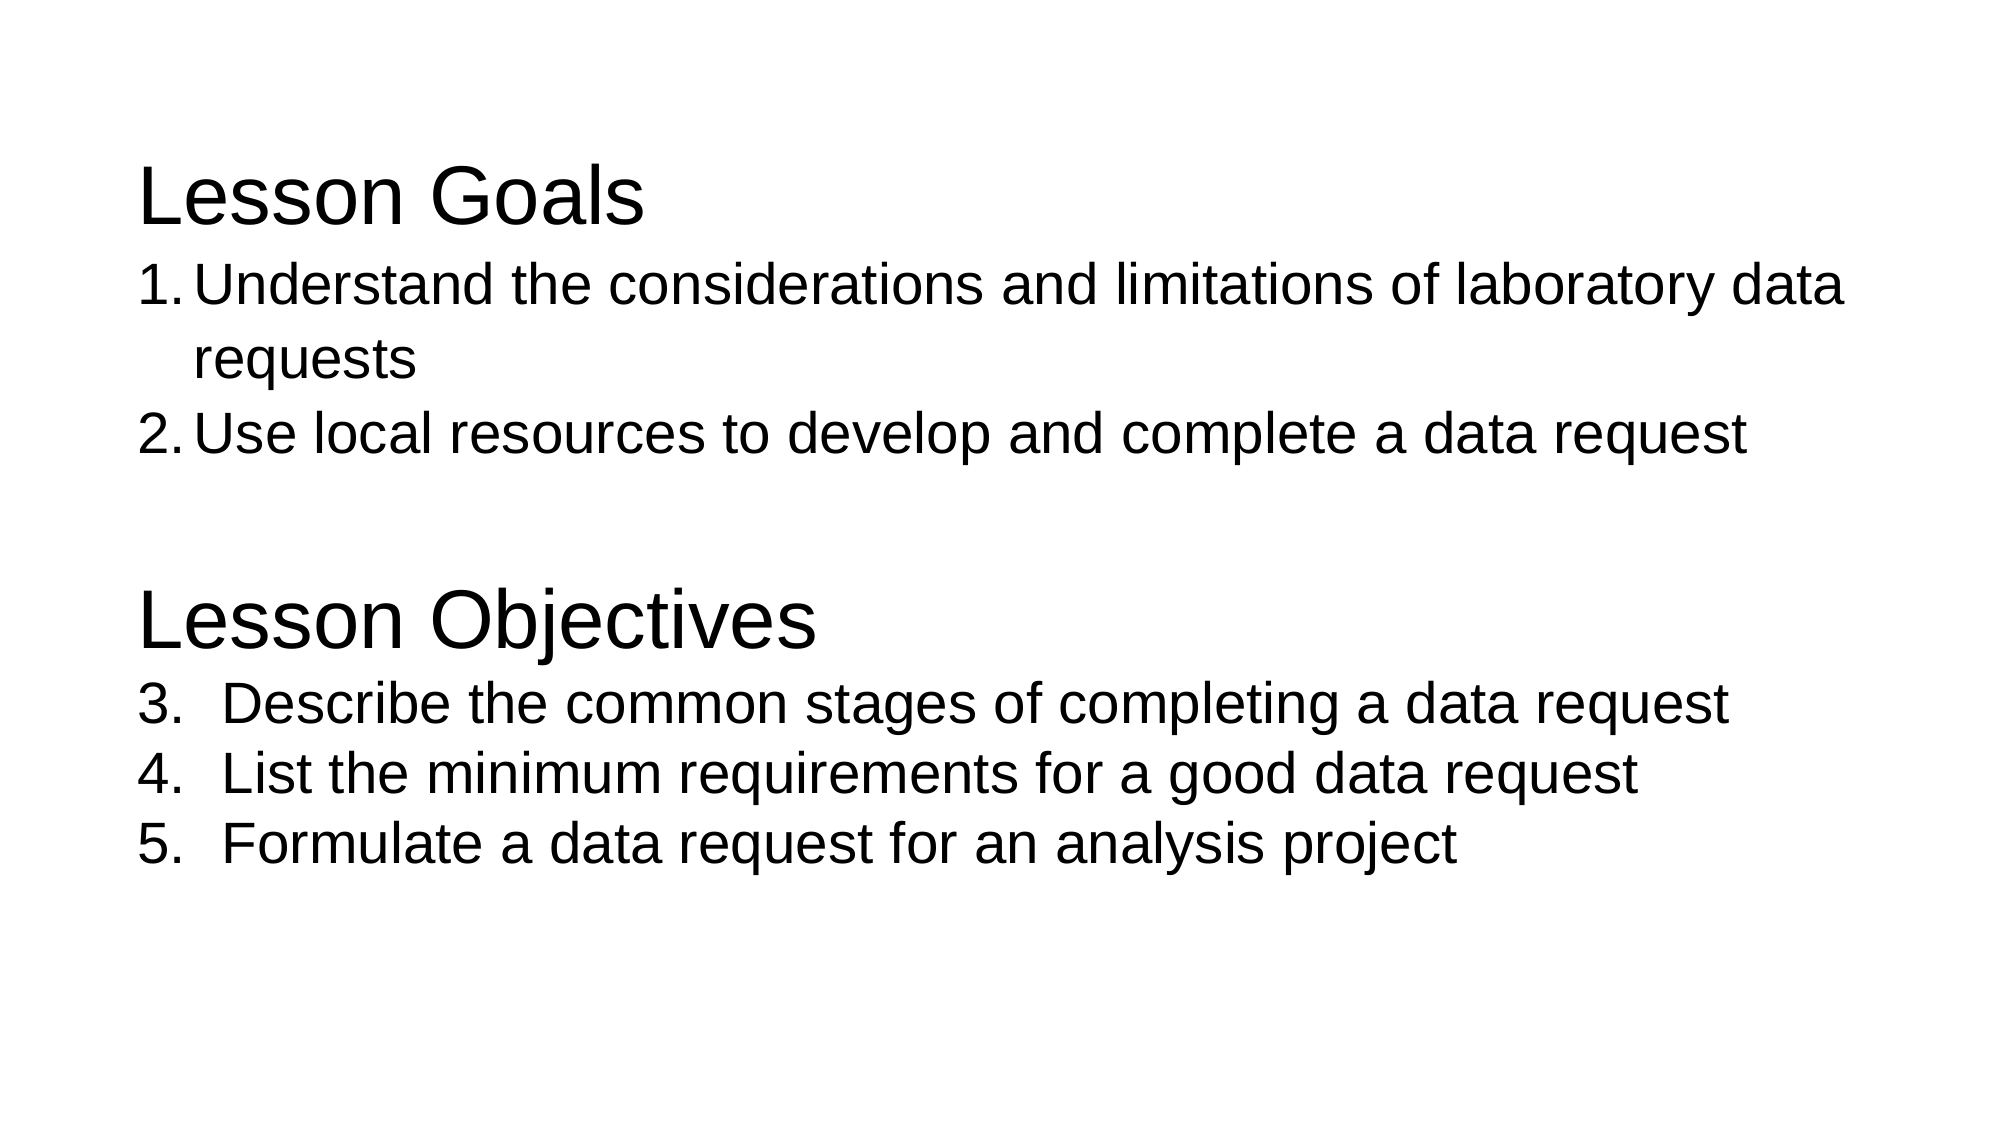

Lesson Goals
Understand the considerations and limitations of laboratory data requests
Use local resources to develop and complete a data request

Lesson Objectives
Describe the common stages of completing a data request
List the minimum requirements for a good data request
Formulate a data request for an analysis project